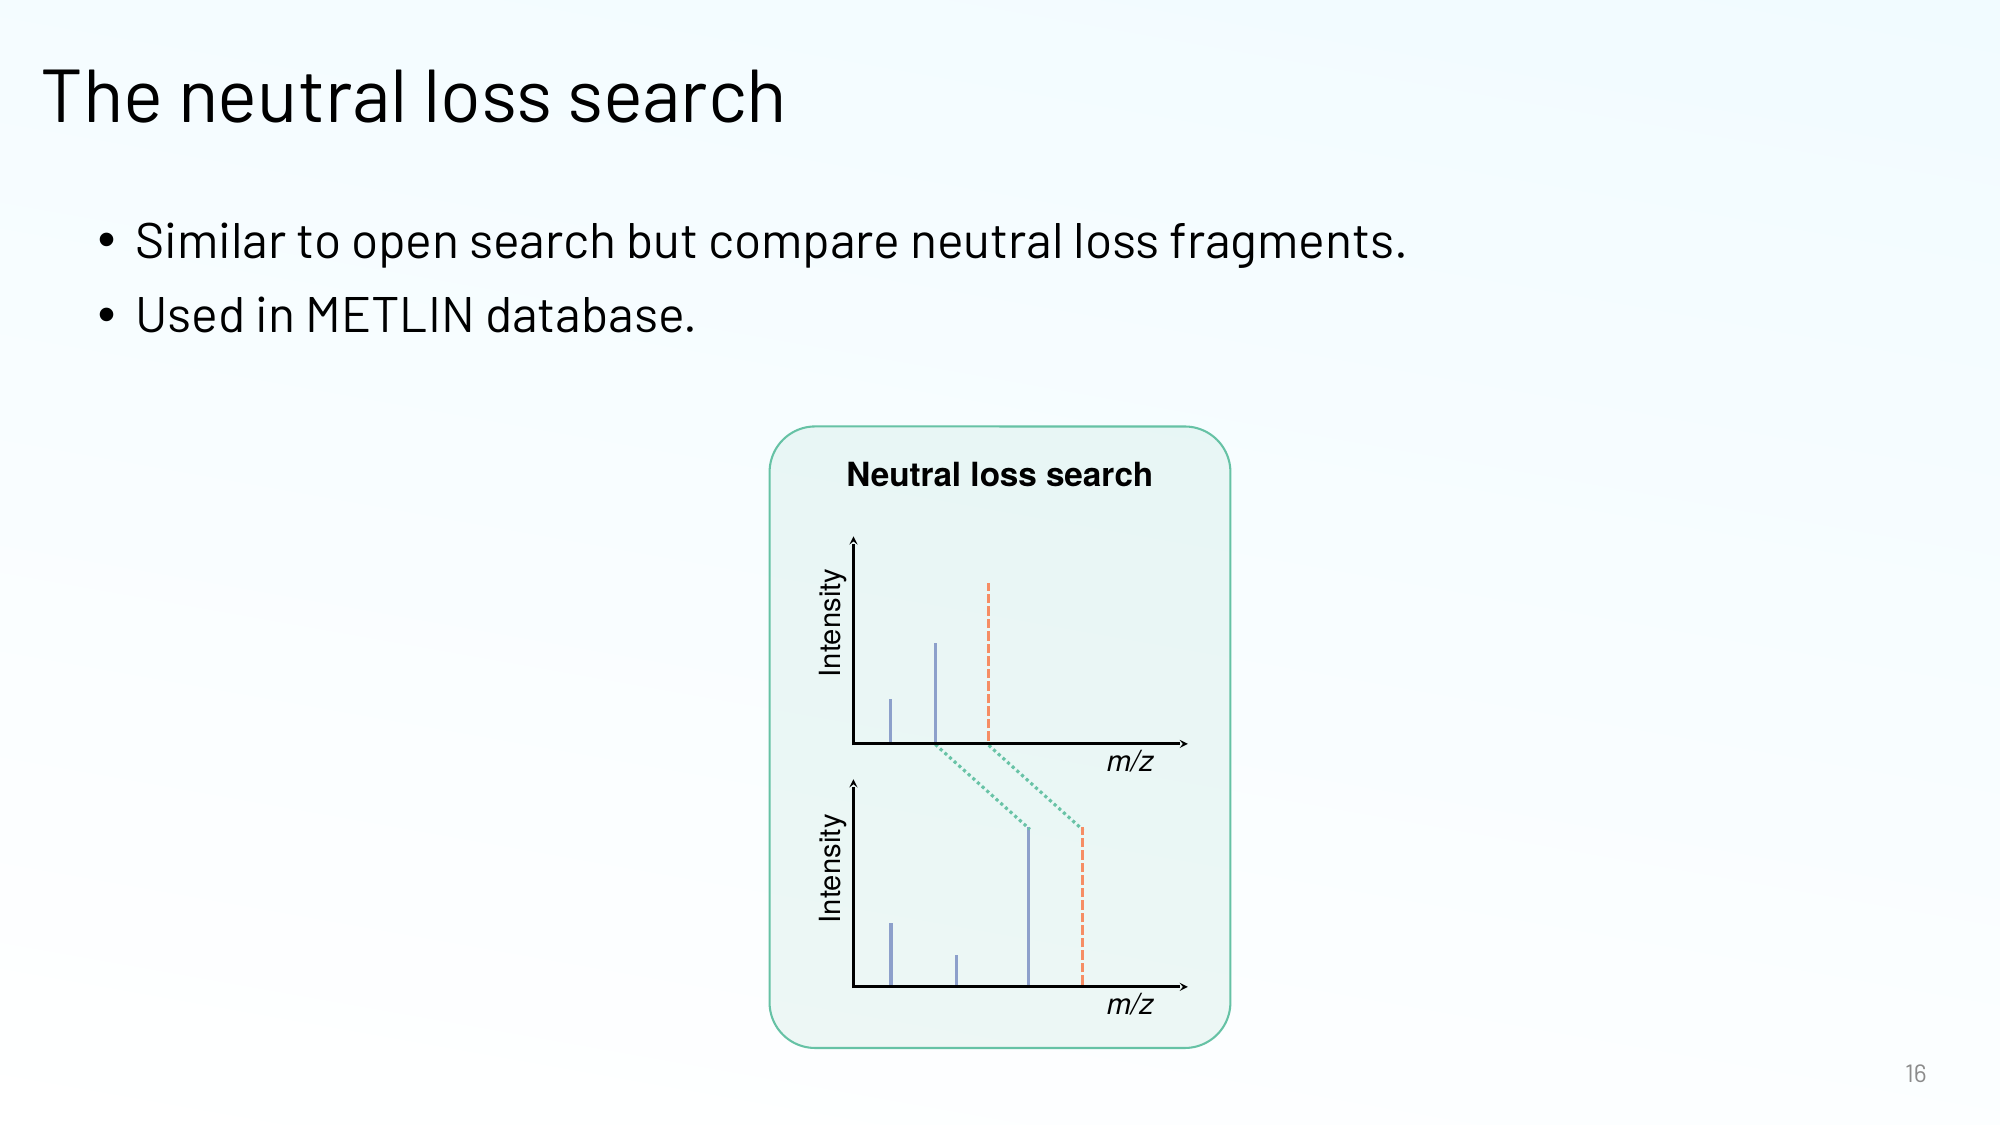

# The neutral loss search
Similar to open search but compare neutral loss fragments.
Used in METLIN database.

Neutral loss search
Intensity
m/z
Intensity
m/z
16